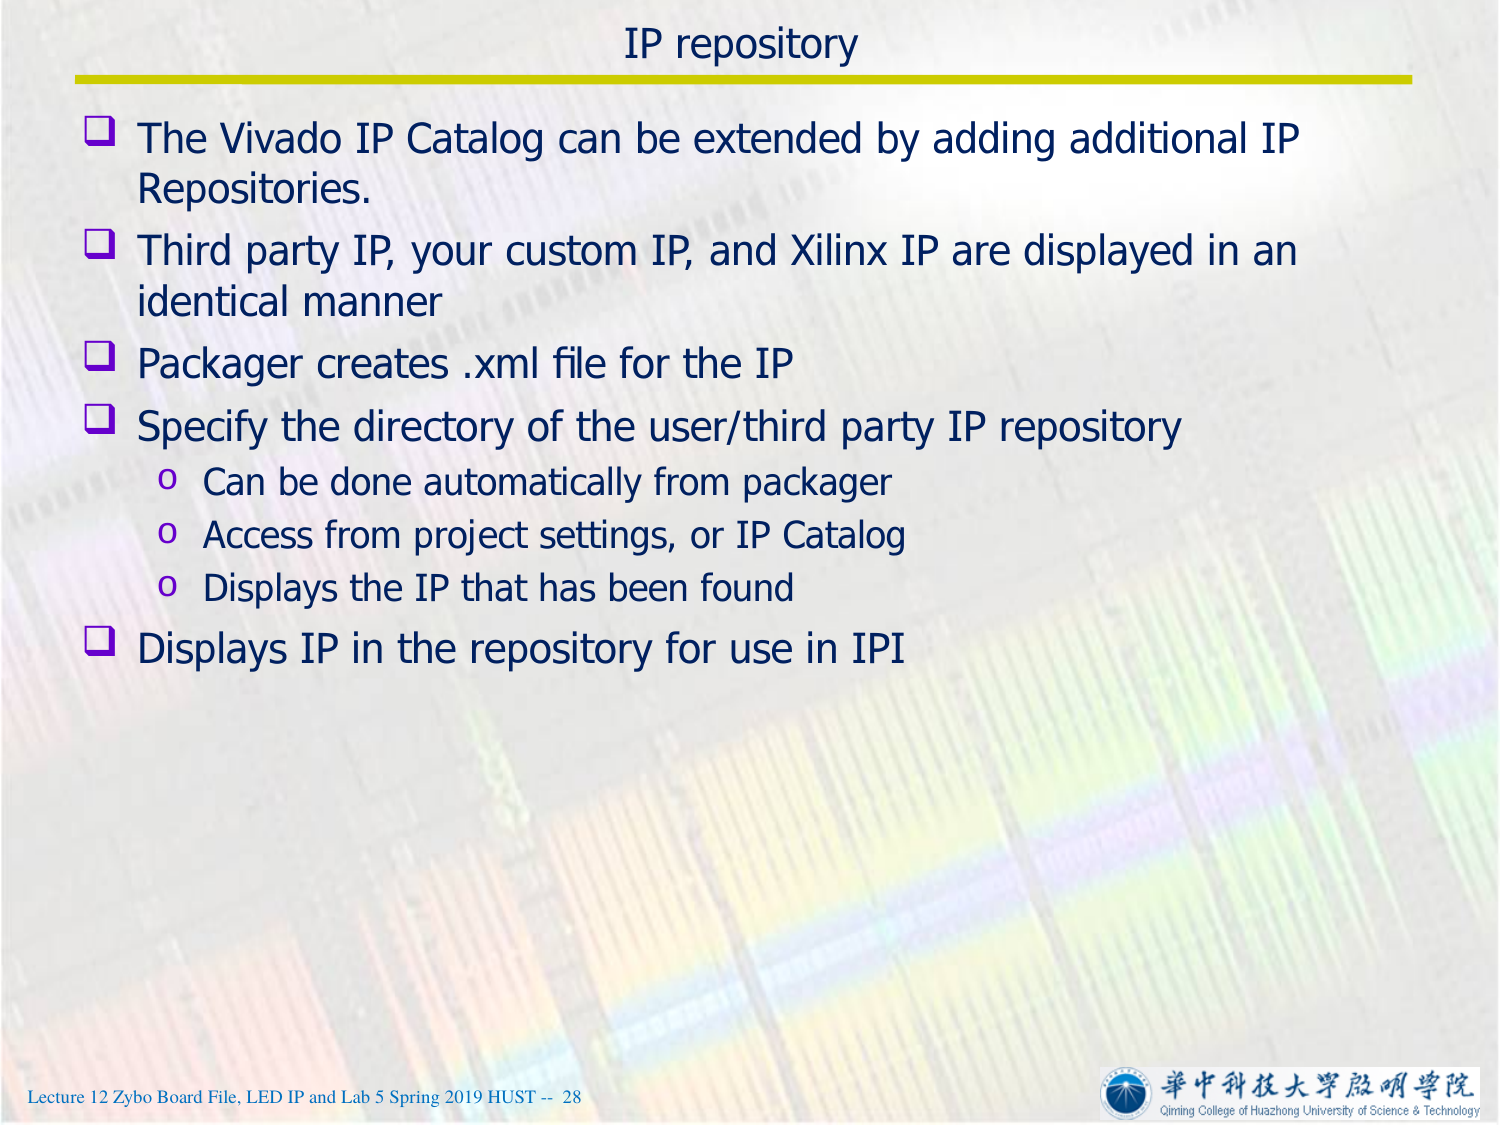

# IP repository
The Vivado IP Catalog can be extended by adding additional IP Repositories.
Third party IP, your custom IP, and Xilinx IP are displayed in an identical manner
Packager creates .xml file for the IP
Specify the directory of the user/third party IP repository
Can be done automatically from packager
Access from project settings, or IP Catalog
Displays the IP that has been found
Displays IP in the repository for use in IPI